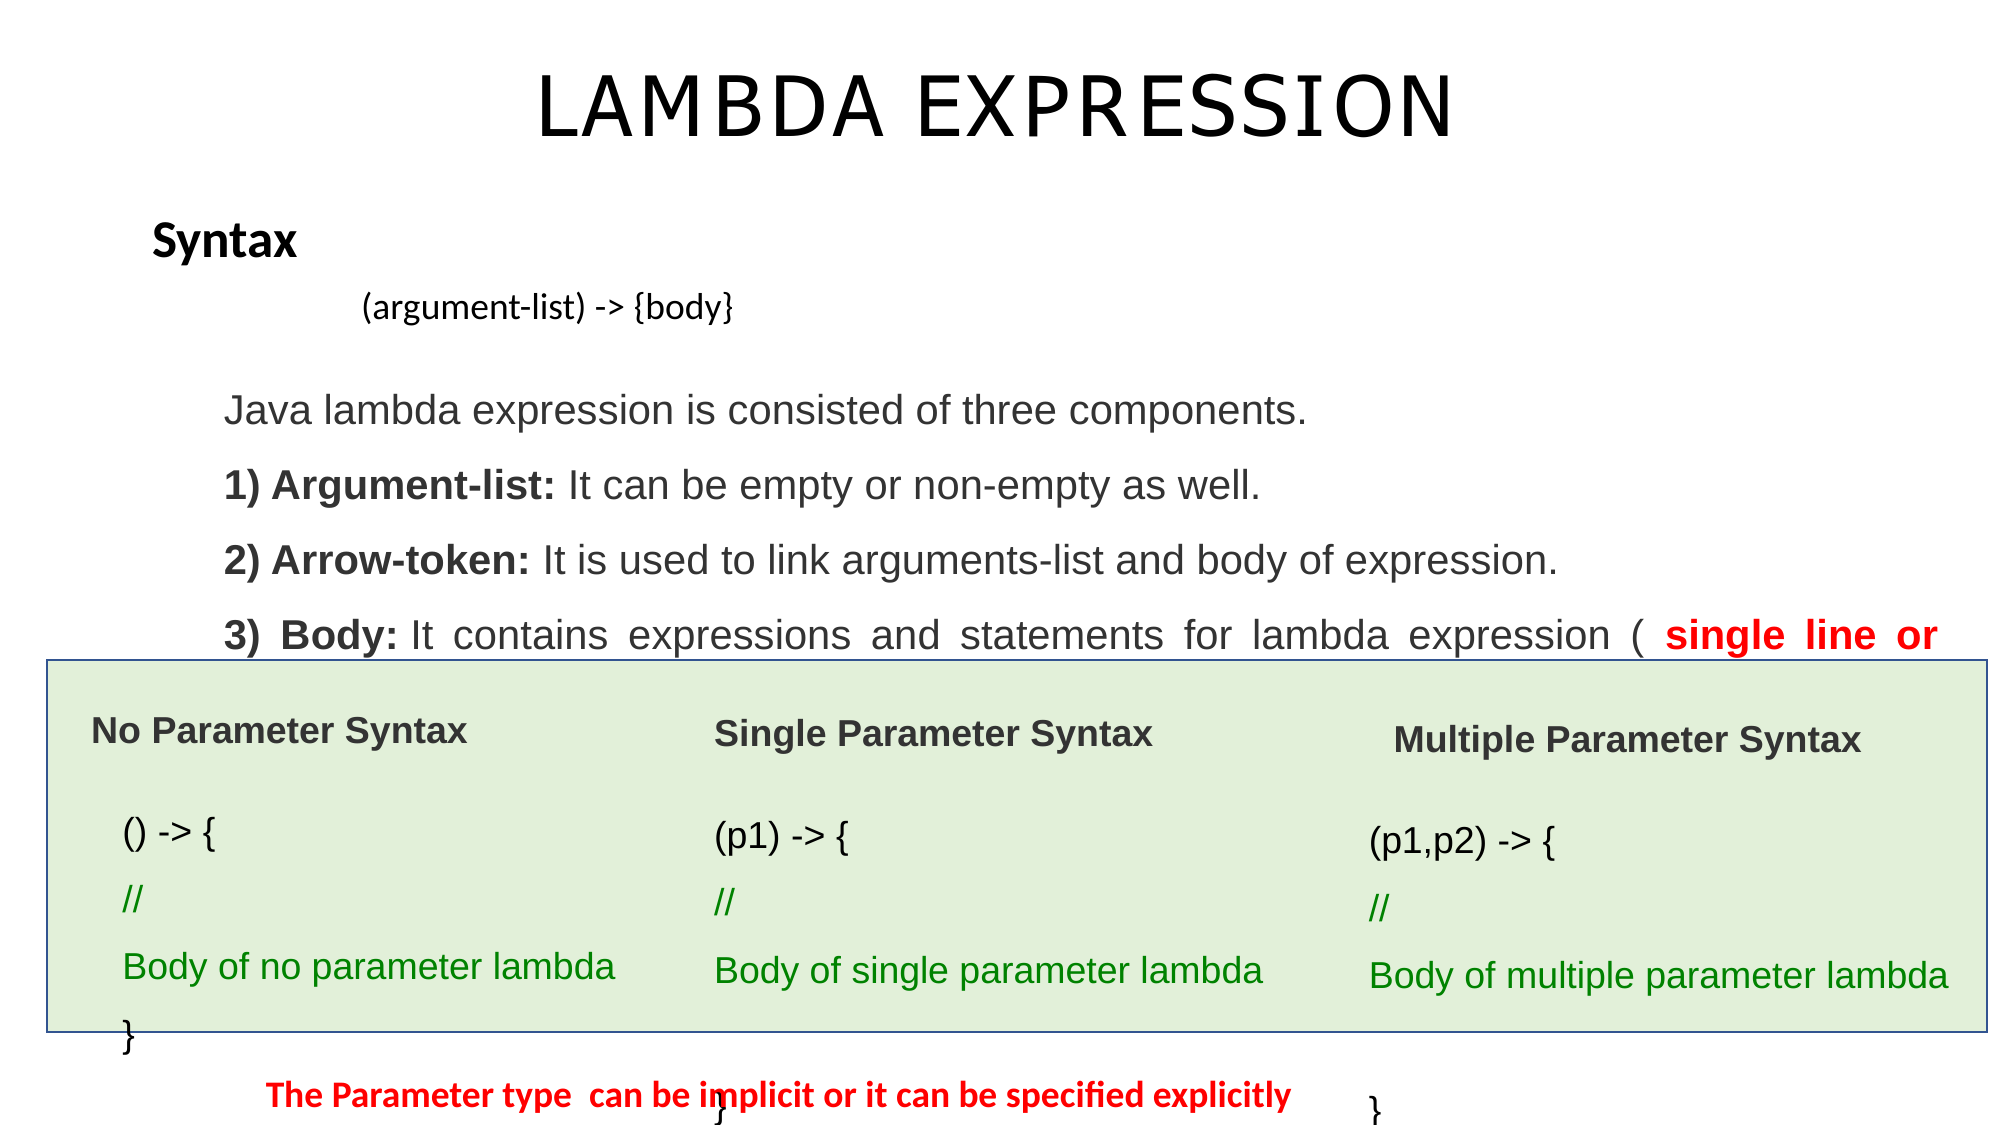

# LAMBDA EXPRESSION
Syntax

(argument-list) -> {body}
Java lambda expression is consisted of three components.
1) Argument-list: It can be empty or non-empty as well.
2) Arrow-token: It is used to link arguments-list and body of expression.
3) Body: It contains expressions and statements for lambda expression ( single line or block of code).

No Parameter Syntax
() -> {
//Body of no parameter lambda
}
Single Parameter Syntax
(p1) -> {
//Body of single parameter lambda
}
Multiple Parameter Syntax
(p1,p2) -> {
//Body of multiple parameter lambda
}
The Parameter type  can be implicit or it can be specified explicitly